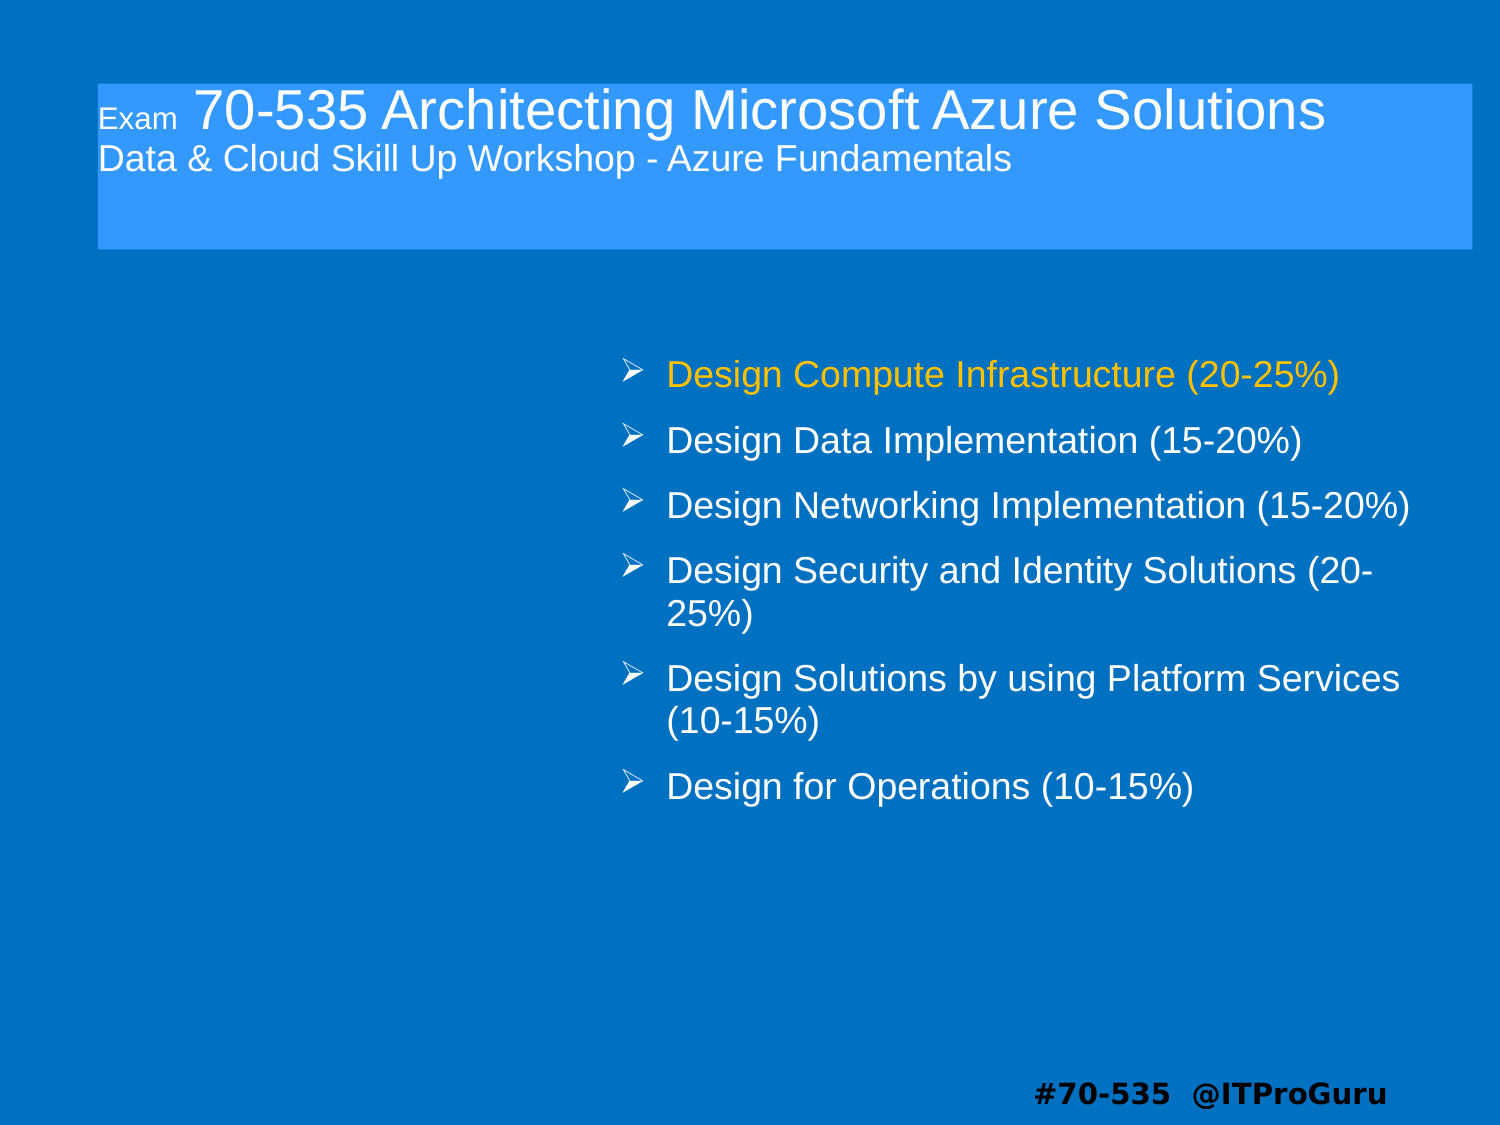

# Exam 70-535 Architecting Microsoft Azure Solutions Data & Cloud Skill Up Workshop - Azure Fundamentals
Design Compute Infrastructure (20-25%)
Design Data Implementation (15-20%)
Design Networking Implementation (15-20%)
Design Security and Identity Solutions (20-25%)
Design Solutions by using Platform Services (10-15%)
Design for Operations (10-15%)